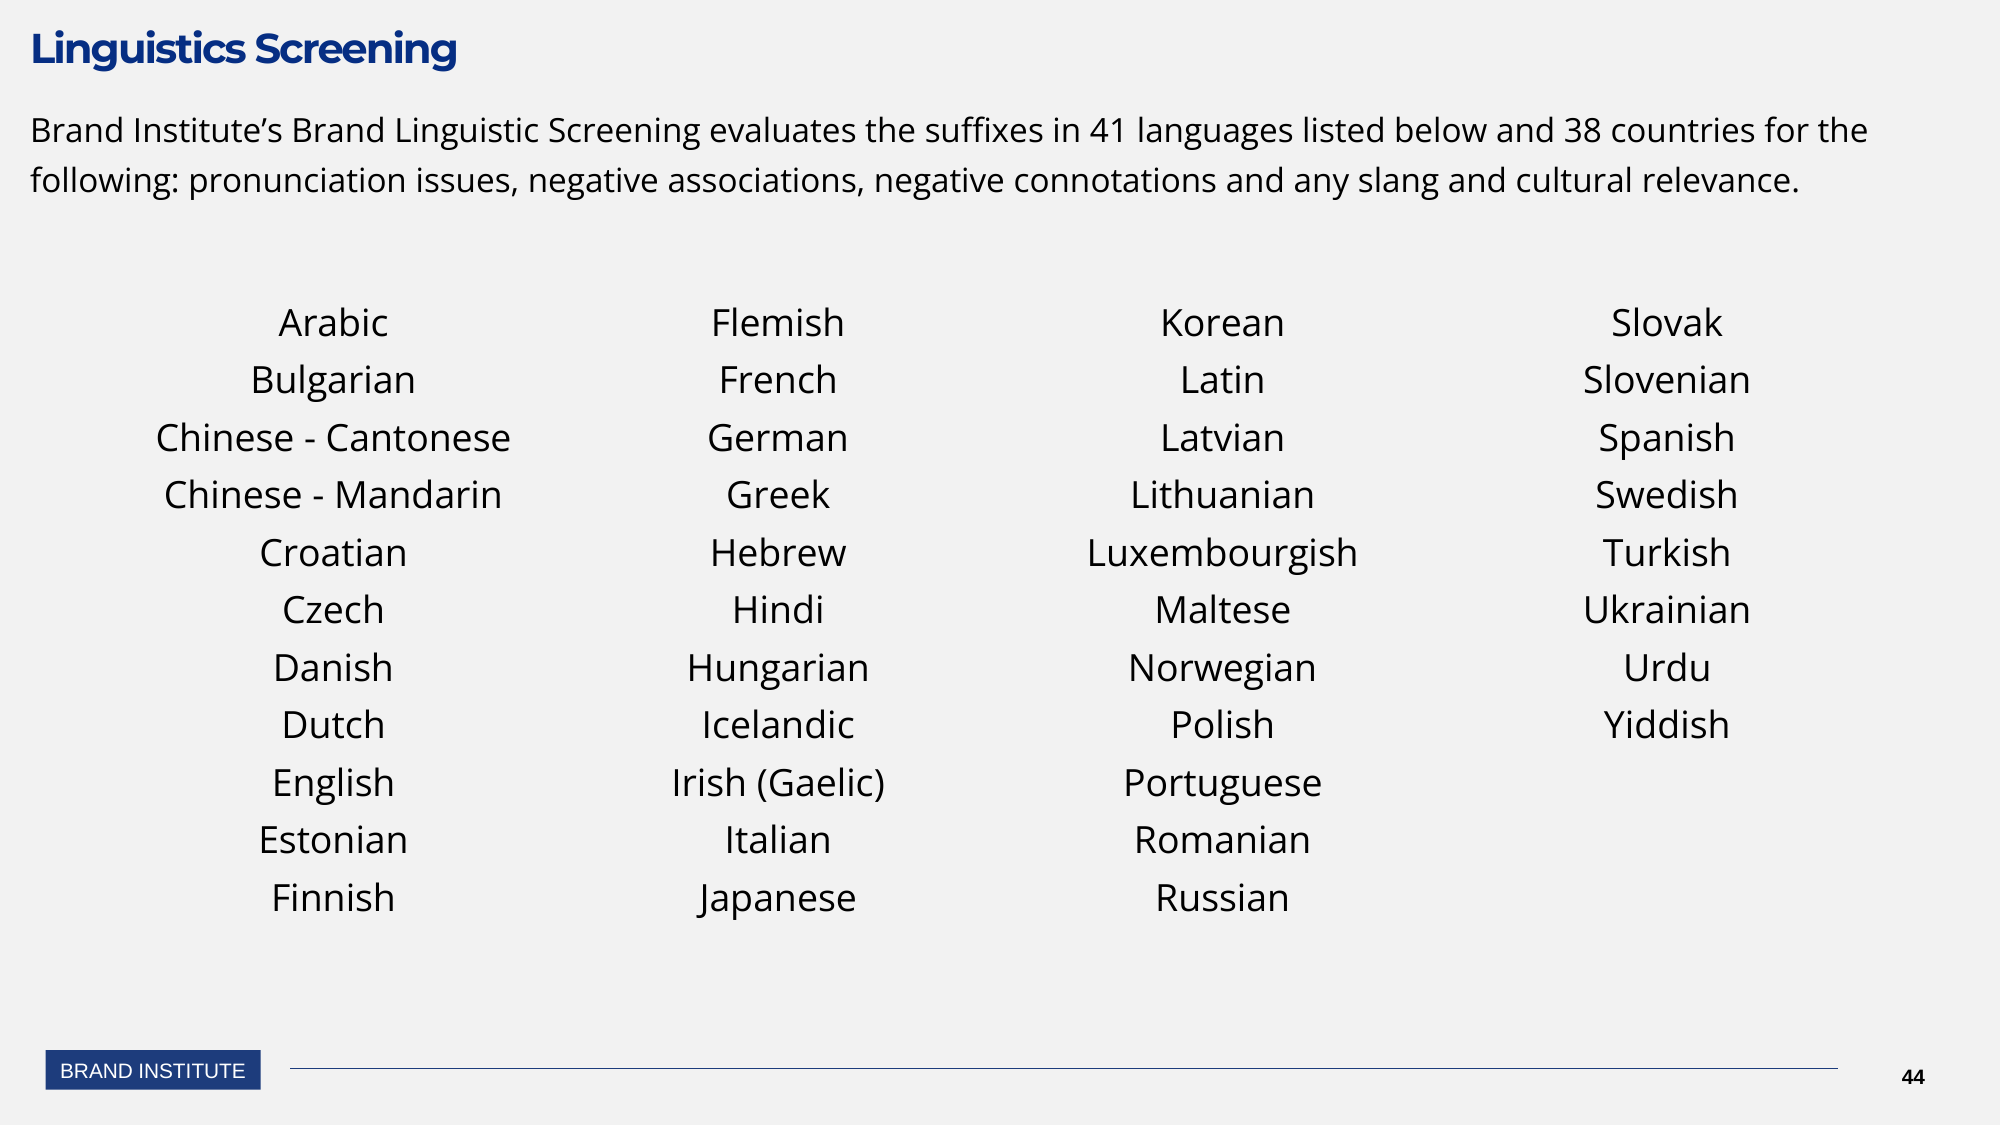

# Linguistics Screening
Brand Institute’s Brand Linguistic Screening evaluates the suffixes in 41 languages listed below and 38 countries for the following: pronunciation issues, negative associations, negative connotations and any slang and cultural relevance.
Arabic
Bulgarian
Chinese - Cantonese
Chinese - Mandarin
Croatian
Czech
Danish
Dutch
English
Estonian
Finnish
Flemish
French
German
Greek
Hebrew
Hindi
Hungarian
Icelandic
Irish (Gaelic)
Italian
Japanese
Korean
Latin
Latvian
Lithuanian
Luxembourgish
Maltese
Norwegian
Polish
Portuguese
Romanian
Russian
Slovak
Slovenian
Spanish
Swedish
Turkish
Ukrainian
Urdu
Yiddish